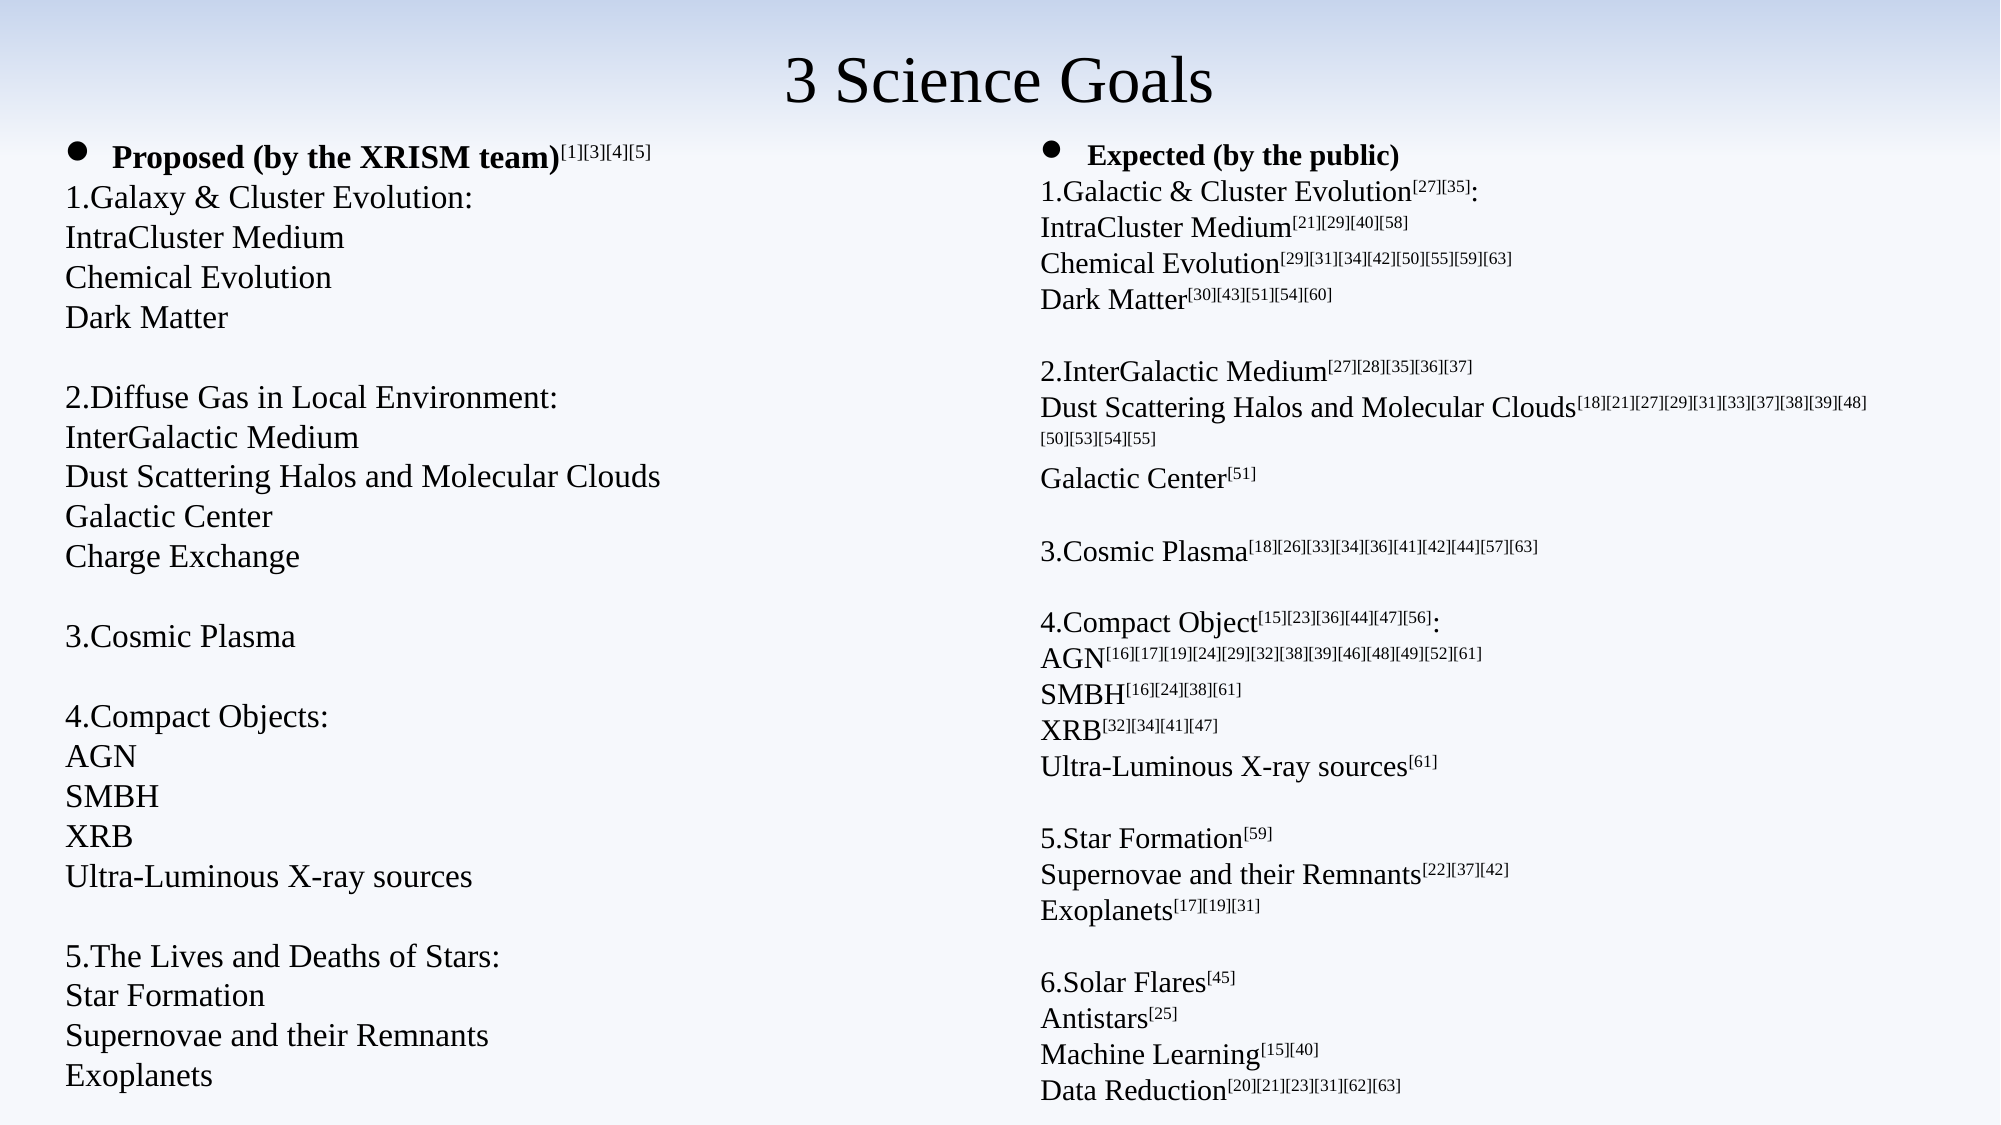

# 3 Science Goals
Proposed (by the XRISM team)[1][3][4][5]
1.Galaxy & Cluster Evolution:
IntraCluster Medium
Chemical Evolution
Dark Matter

2.Diffuse Gas in Local Environment:
InterGalactic Medium
Dust Scattering Halos and Molecular Clouds
Galactic Center
Charge Exchange

3.Cosmic Plasma

4.Compact Objects:
AGN
SMBH
XRB
Ultra-Luminous X-ray sources

5.The Lives and Deaths of Stars:
Star Formation
Supernovae and their Remnants
Exoplanets

Expected (by the public)
1.Galactic & Cluster Evolution[27][35]:
IntraCluster Medium[21][29][40][58]
Chemical Evolution[29][31][34][42][50][55][59][63]
Dark Matter[30][43][51][54][60]

2.InterGalactic Medium[27][28][35][36][37]
Dust Scattering Halos and Molecular Clouds[18][21][27][29][31][33][37][38][39][48]
[50][53][54][55]
Galactic Center[51]

3.Cosmic Plasma[18][26][33][34][36][41][42][44][57][63]

4.Compact Object[15][23][36][44][47][56]:
AGN[16][17][19][24][29][32][38][39][46][48][49][52][61]
SMBH[16][24][38][61]
XRB[32][34][41][47]
Ultra-Luminous X-ray sources[61]

5.Star Formation[59]
Supernovae and their Remnants[22][37][42]
Exoplanets[17][19][31]

6.Solar Flares[45]
Antistars[25]
Machine Learning[15][40]
Data Reduction[20][21][23][31][62][63]